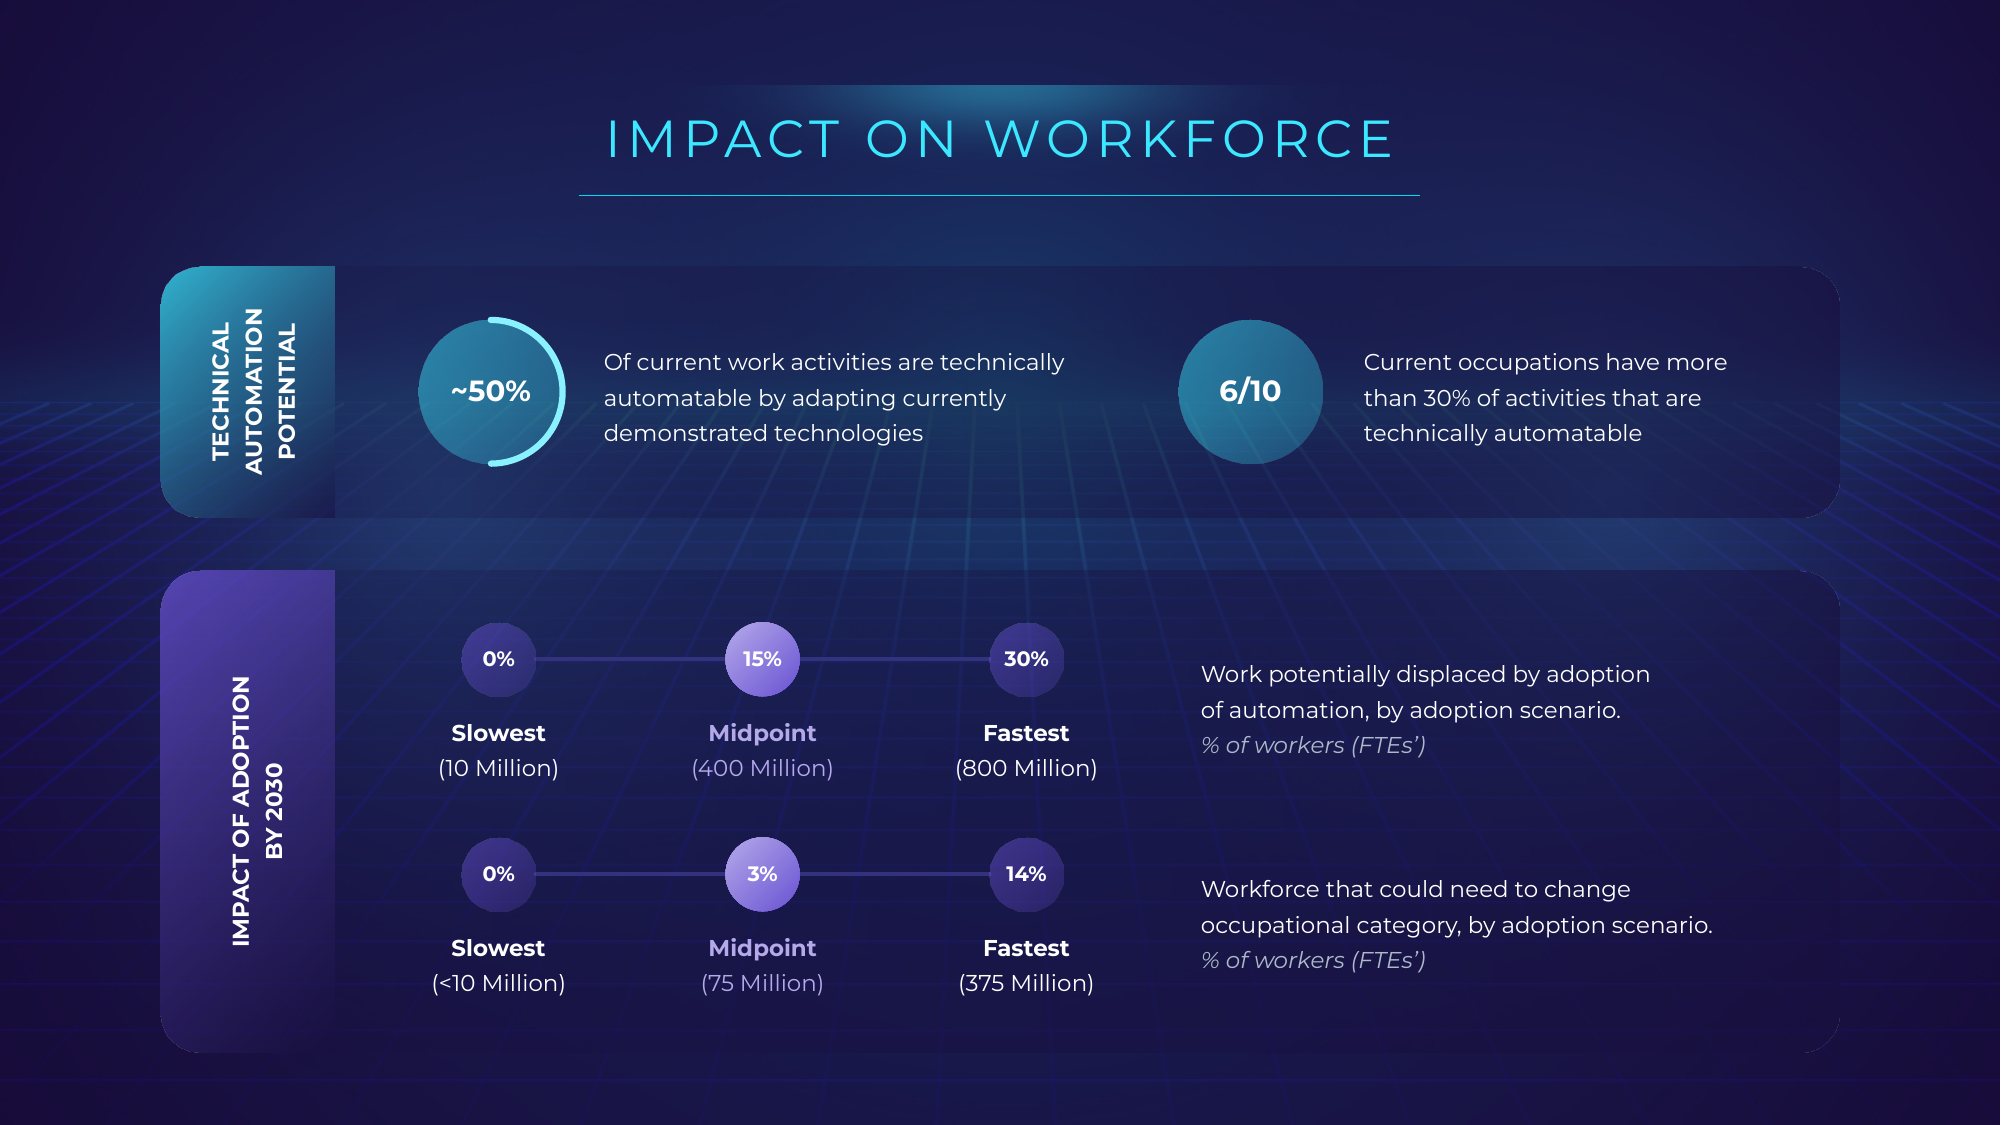

IMPACT ON WORKFORCE

TECHNICAL AUTOMATION POTENTIAL
~50%

6/10
Current occupations have more than 30% of activities that are technically automatable
Of current work activities are technically automatable by adapting currently demonstrated technologies

0%
15%
30%
Slowest
(10 Million)
Midpoint
(400 Million)
Fastest
(800 Million)
Work potentially displaced by adoption of automation, by adoption scenario.
% of workers (FTEs’)
IMPACT OF ADOPTION
BY 2030
0%
3%
14%
Slowest
(<10 Million)
Midpoint
(75 Million)
Fastest
(375 Million)
Workforce that could need to change occupational category, by adoption scenario.
% of workers (FTEs’)